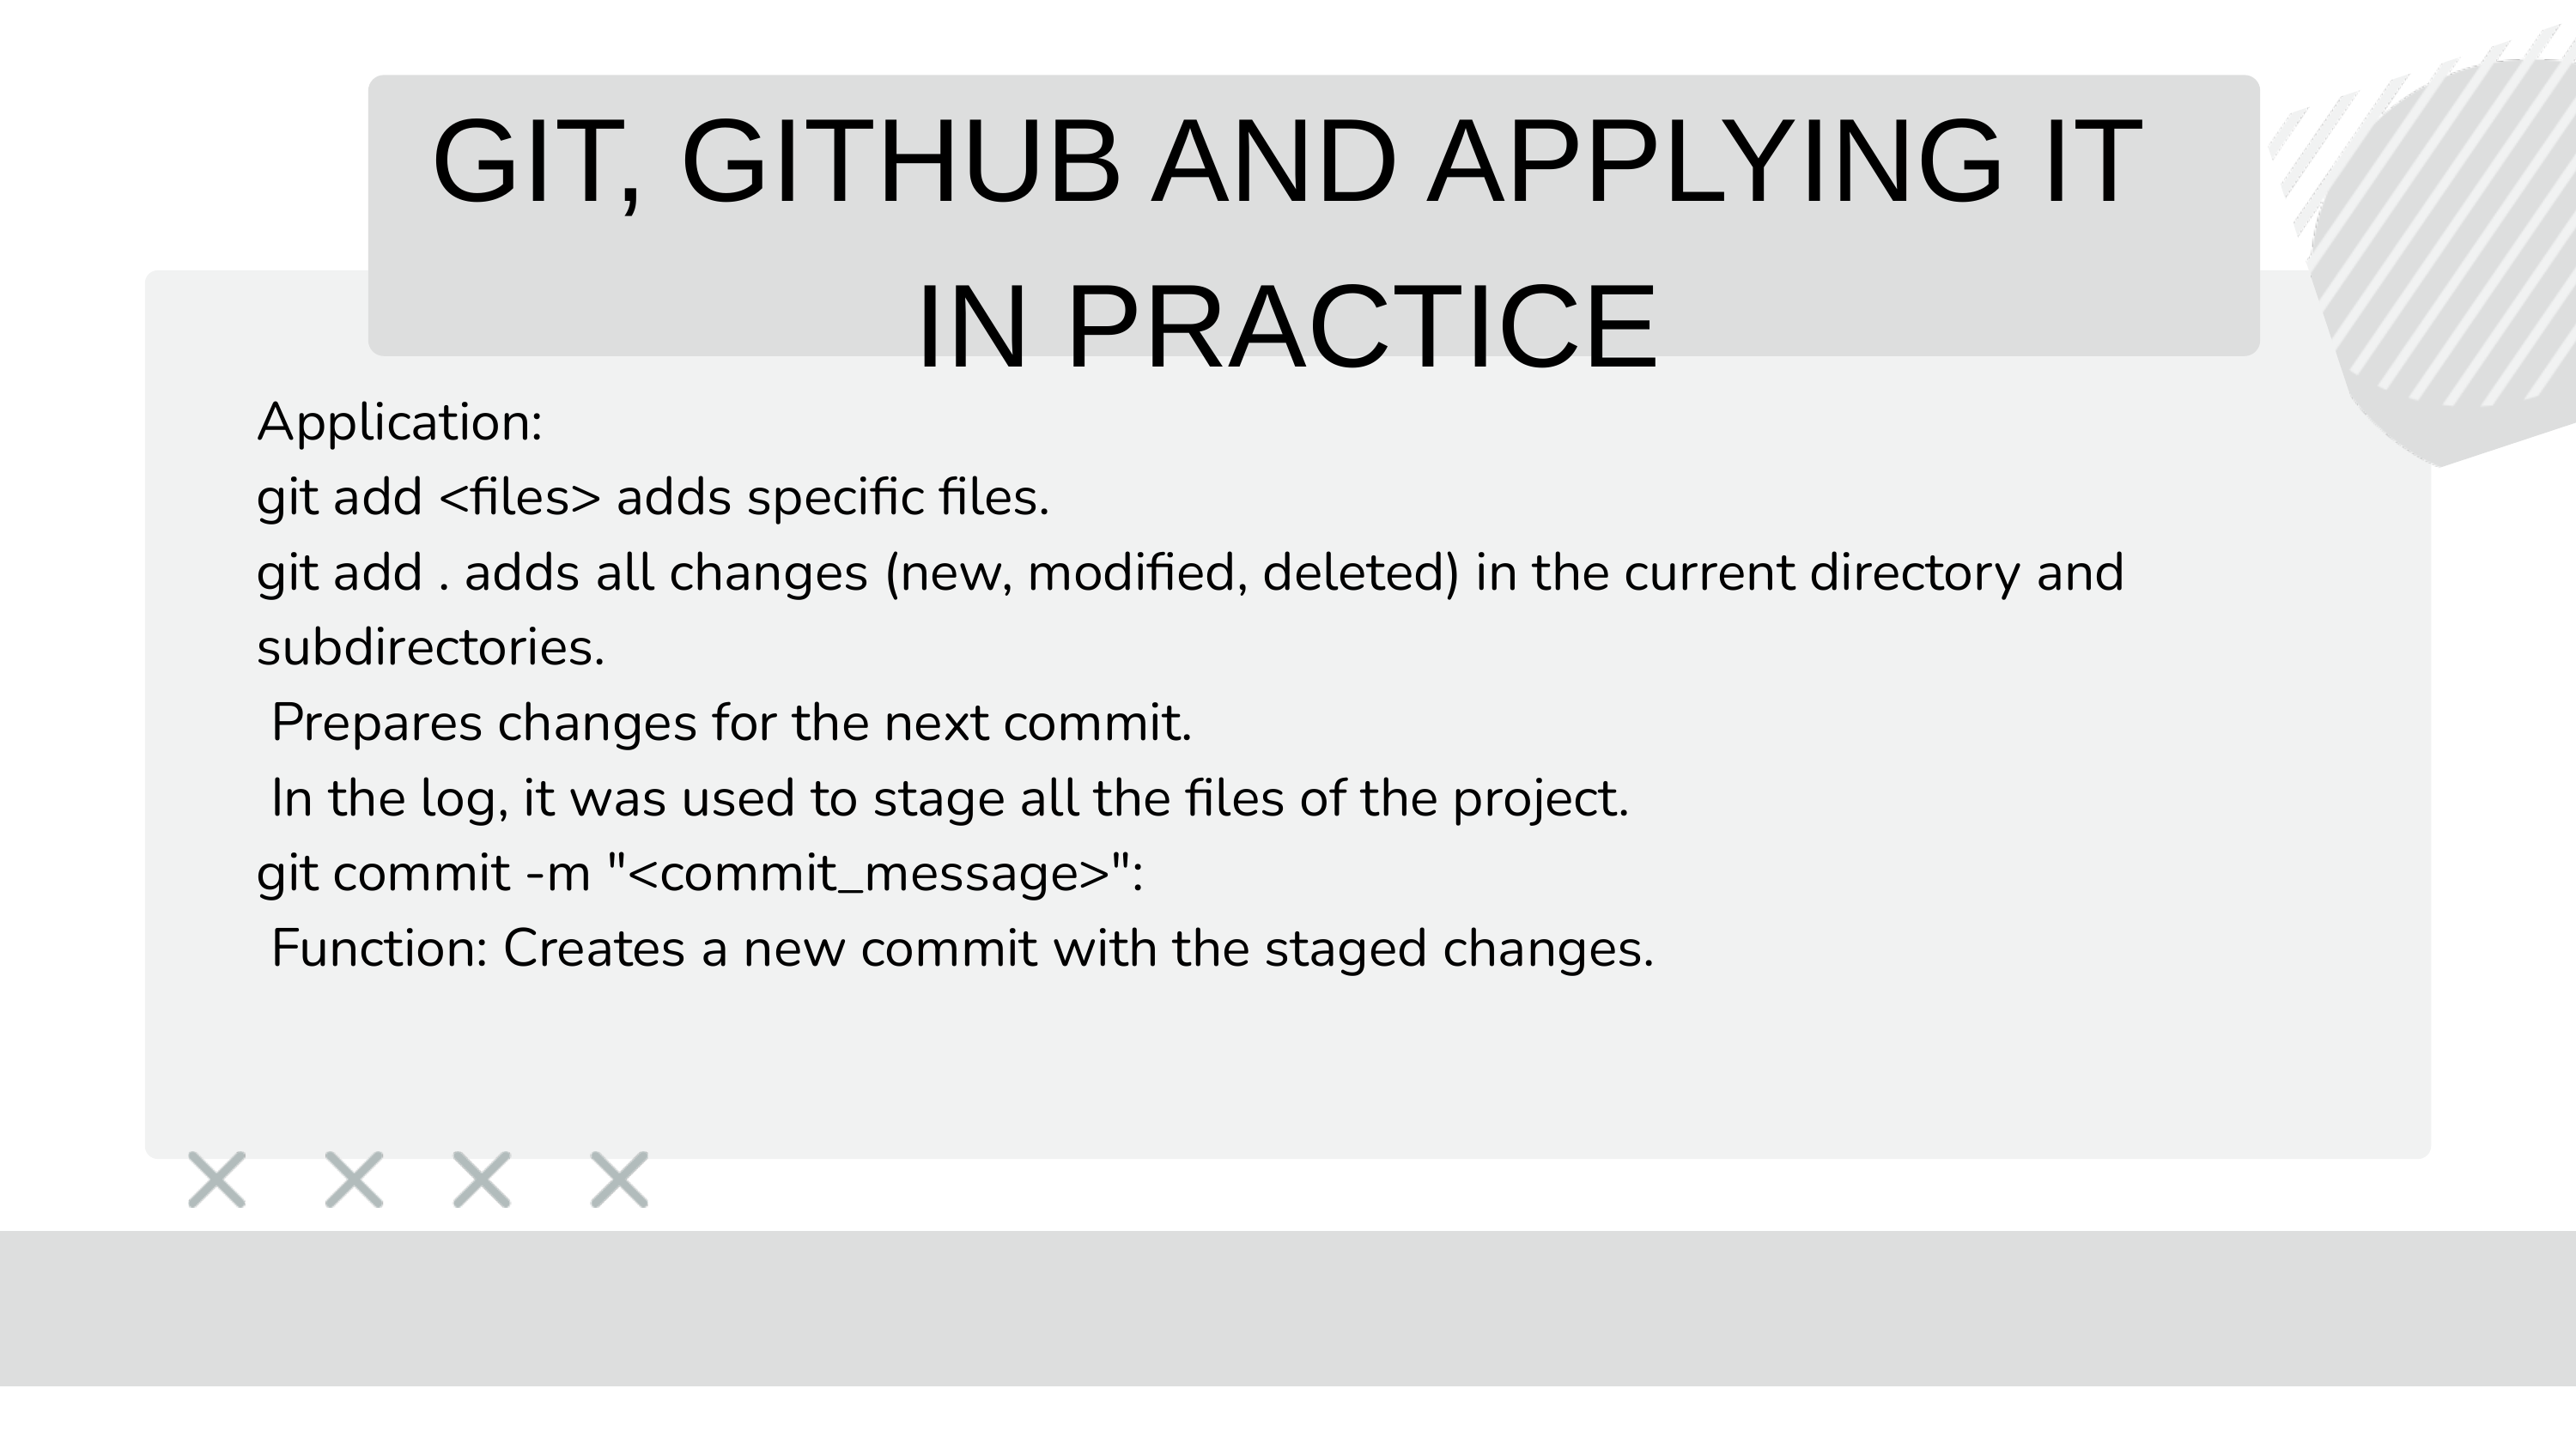

GIT, GITHUB AND APPLYING IT IN PRACTICE

Application:
git add <files> adds specific files.
git add . adds all changes (new, modified, deleted) in the current directory and subdirectories.
 Prepares changes for the next commit.
 In the log, it was used to stage all the files of the project.
git commit -m "<commit_message>":
 Function: Creates a new commit with the staged changes.